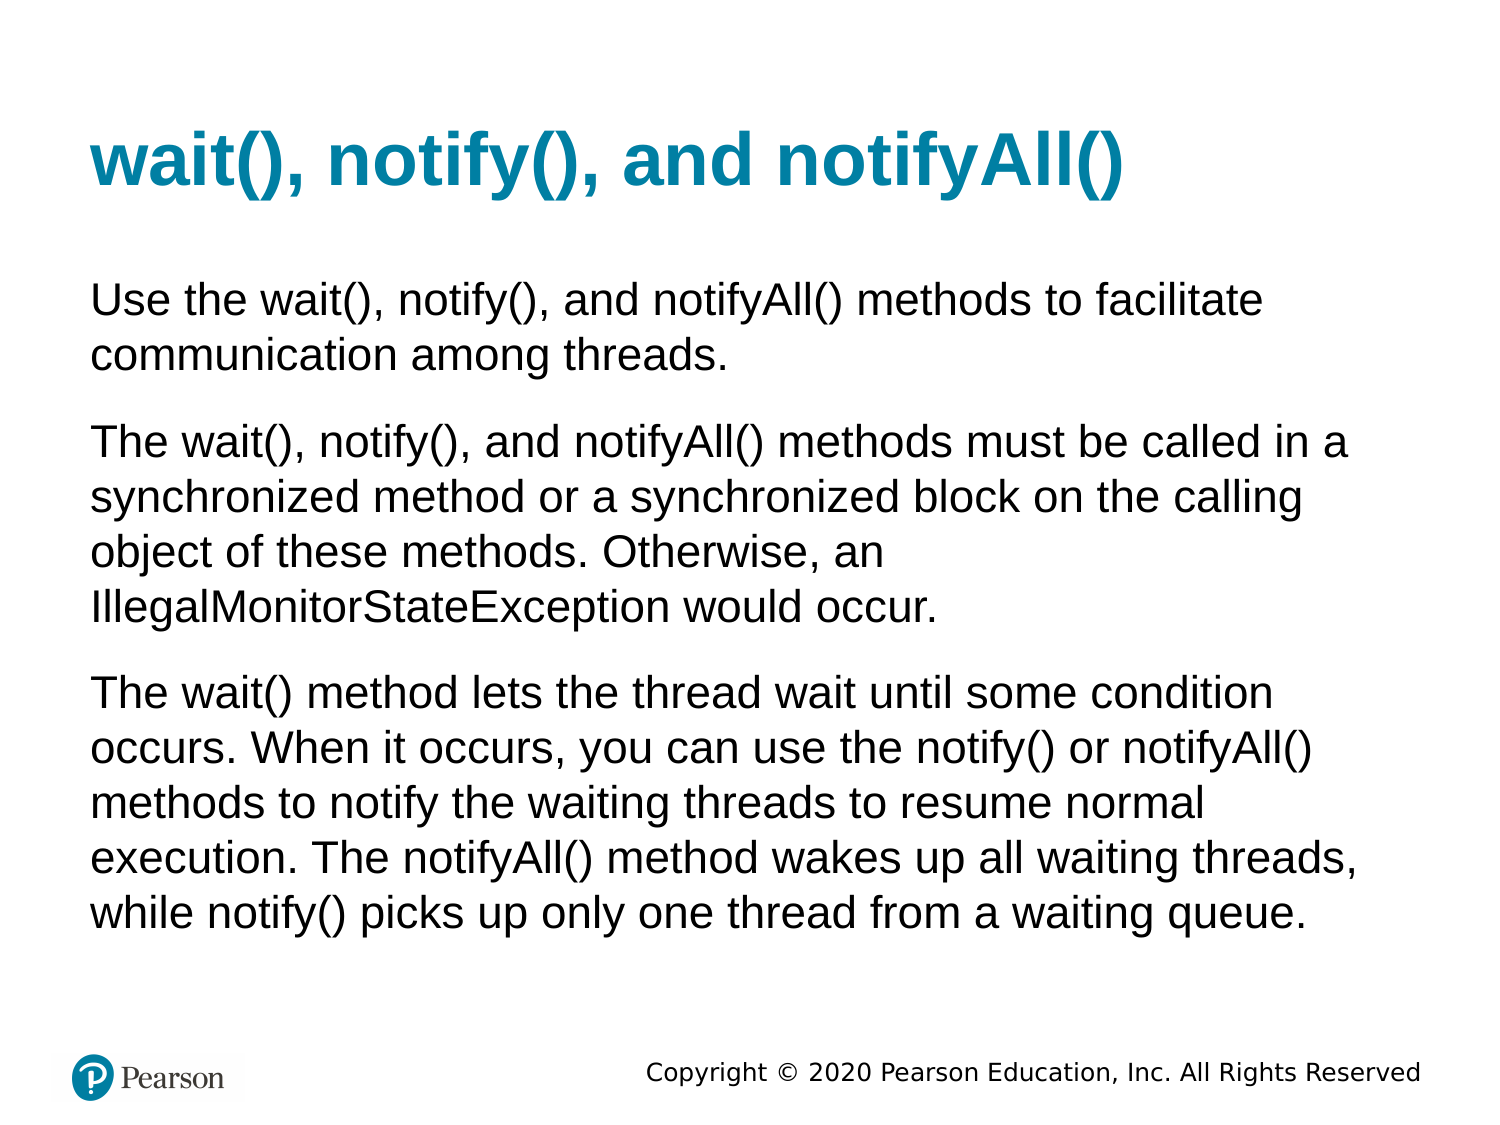

# wait(), notify(), and notifyAll()
Use the wait(), notify(), and notifyAll() methods to facilitate communication among threads.
The wait(), notify(), and notifyAll() methods must be called in a synchronized method or a synchronized block on the calling object of these methods. Otherwise, an IllegalMonitorStateException would occur.
The wait() method lets the thread wait until some condition occurs. When it occurs, you can use the notify() or notifyAll() methods to notify the waiting threads to resume normal execution. The notifyAll() method wakes up all waiting threads, while notify() picks up only one thread from a waiting queue.